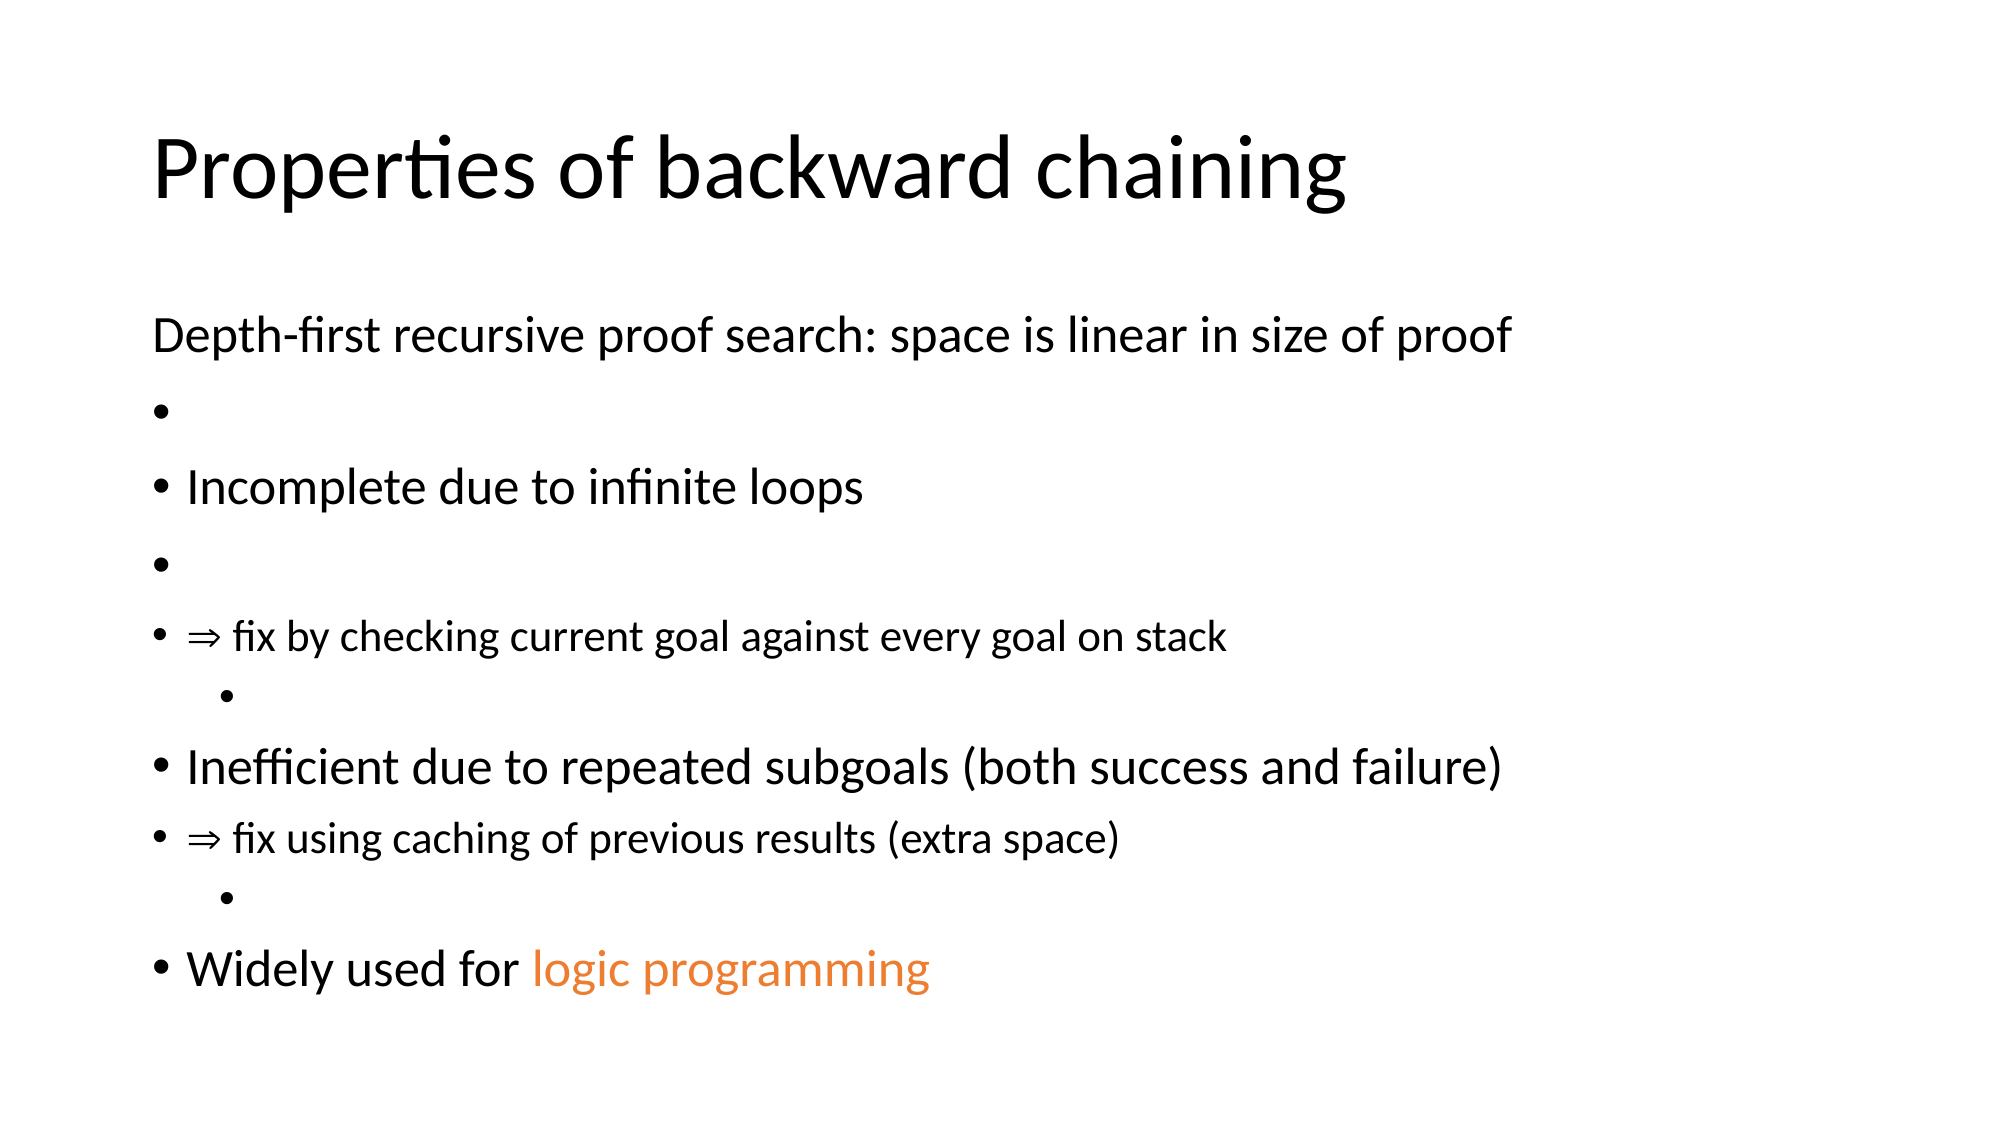

# Properties of backward chaining
Depth-first recursive proof search: space is linear in size of proof

Incomplete due to infinite loops

⇒ fix by checking current goal against every goal on stack

Inefficient due to repeated subgoals (both success and failure)
⇒ fix using caching of previous results (extra space)

Widely used for logic programming